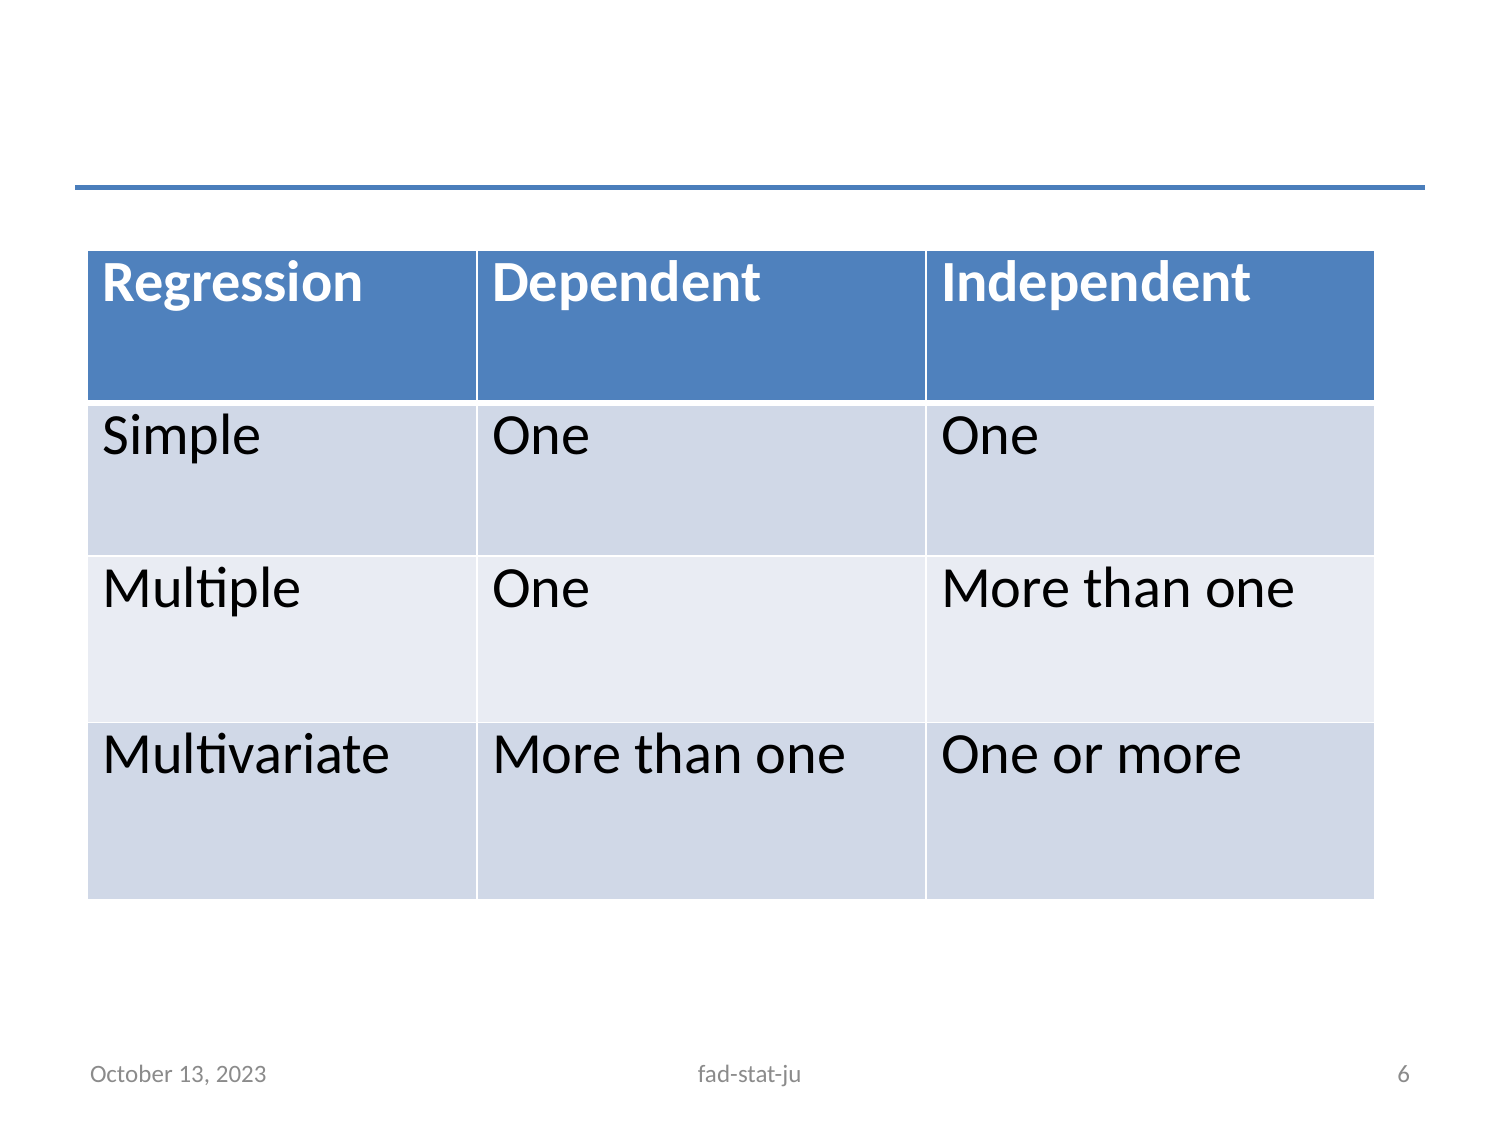

#
| Regression | Dependent | Independent |
| --- | --- | --- |
| Simple | One | One |
| Multiple | One | More than one |
| Multivariate | More than one | One or more |
.
October 13, 2023
fad-stat-ju
6